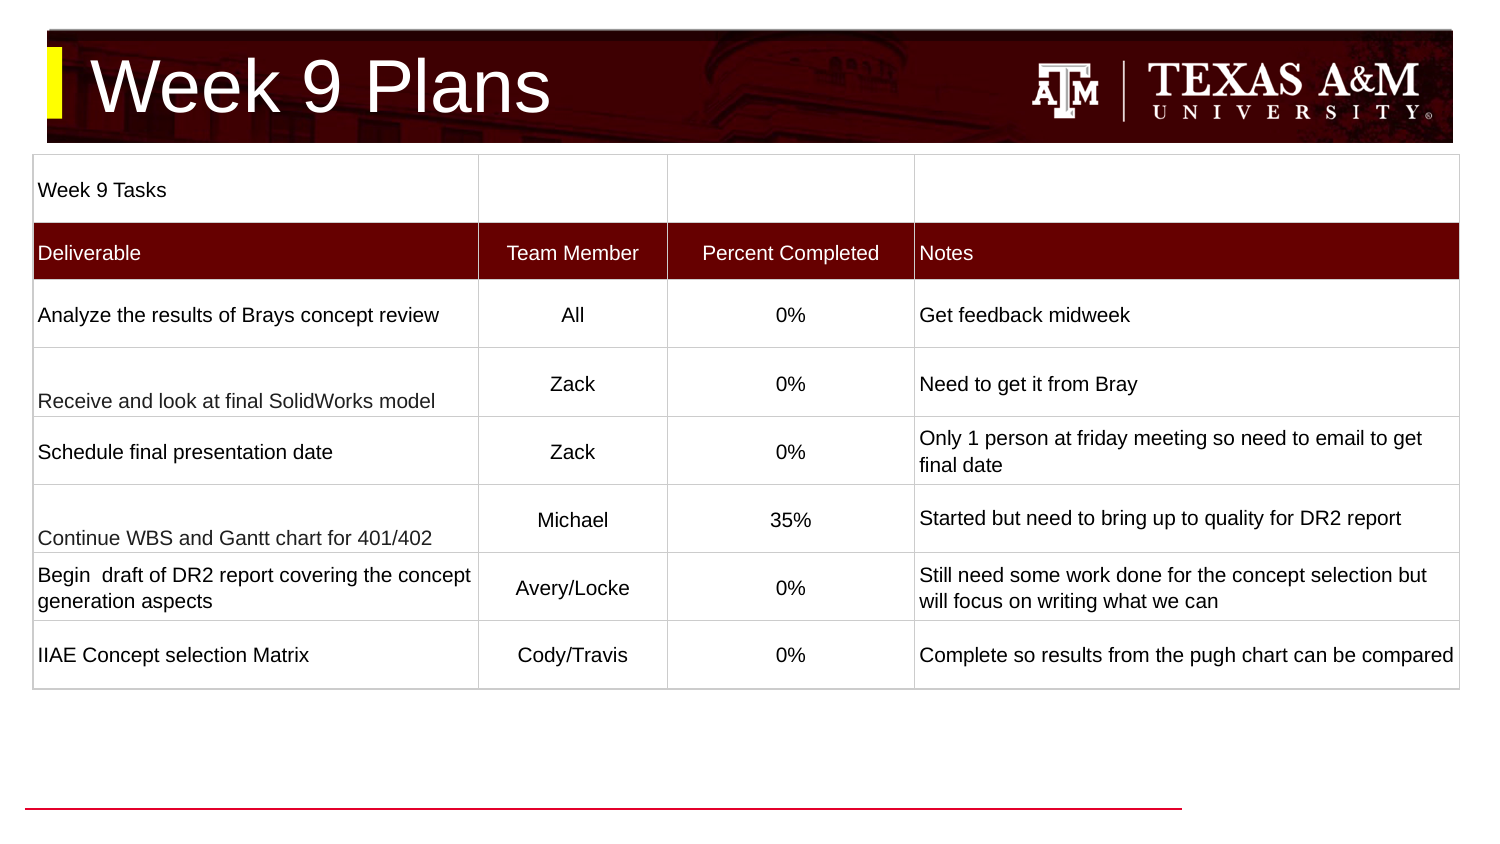

# Week 9 Plans
| Week 9 Tasks |  |  |  |
| --- | --- | --- | --- |
| Deliverable | Team Member | Percent Completed | Notes |
| Analyze the results of Brays concept review | All | 0% | Get feedback midweek |
| Receive and look at final SolidWorks model | Zack | 0% | Need to get it from Bray |
| Schedule final presentation date | Zack | 0% | Only 1 person at friday meeting so need to email to get final date |
| Continue WBS and Gantt chart for 401/402 | Michael | 35% | Started but need to bring up to quality for DR2 report |
| Begin draft of DR2 report covering the concept generation aspects | Avery/Locke | 0% | Still need some work done for the concept selection but will focus on writing what we can |
| IIAE Concept selection Matrix | Cody/Travis | 0% | Complete so results from the pugh chart can be compared |